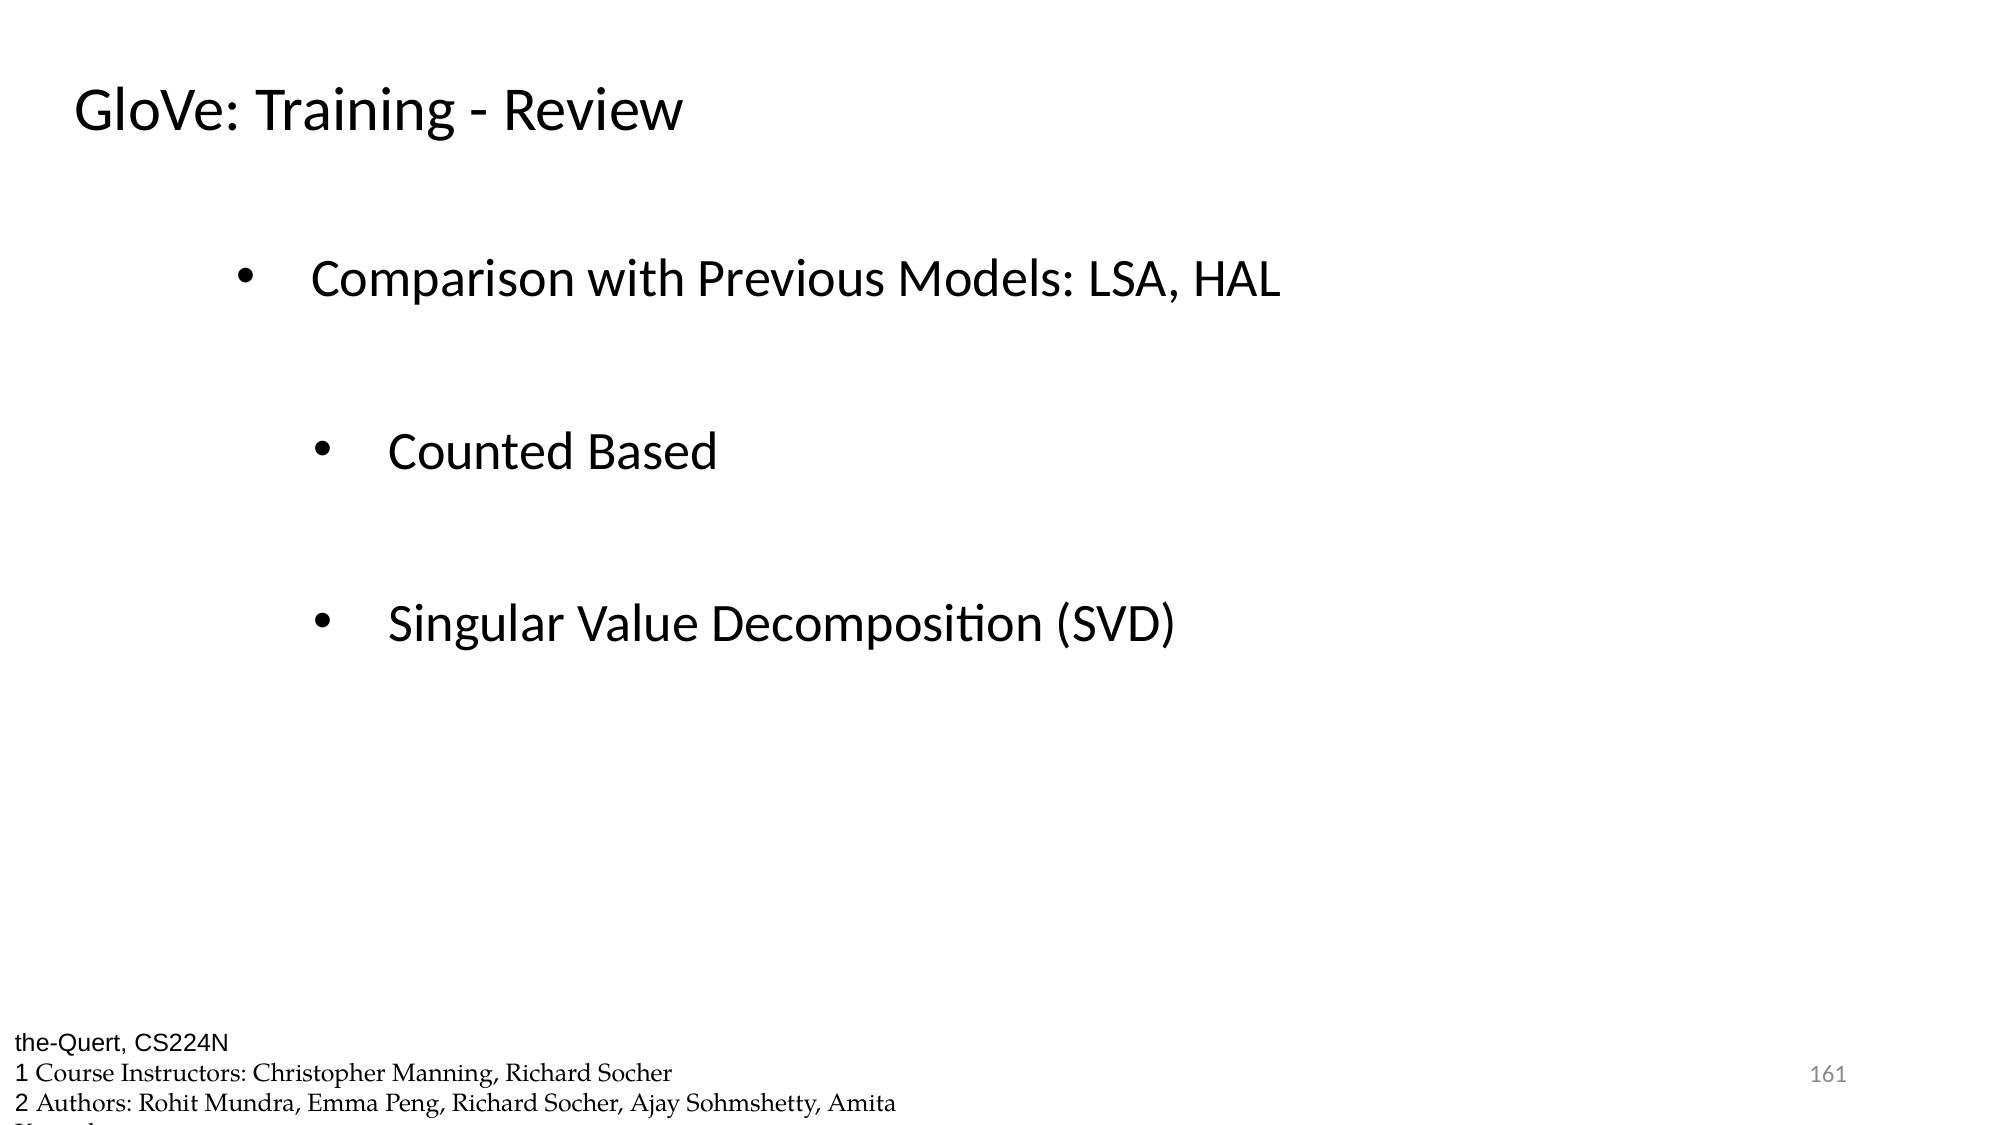

GloVe: Training - Review
Comparison with Previous Models: LSA, HAL

Counted Based
Singular Value Decomposition (SVD)
the-Quert, CS224N
1 Course Instructors: Christopher Manning, Richard Socher
2 Authors: Rohit Mundra, Emma Peng, Richard Socher, Ajay Sohmshetty, Amita Kamath
161